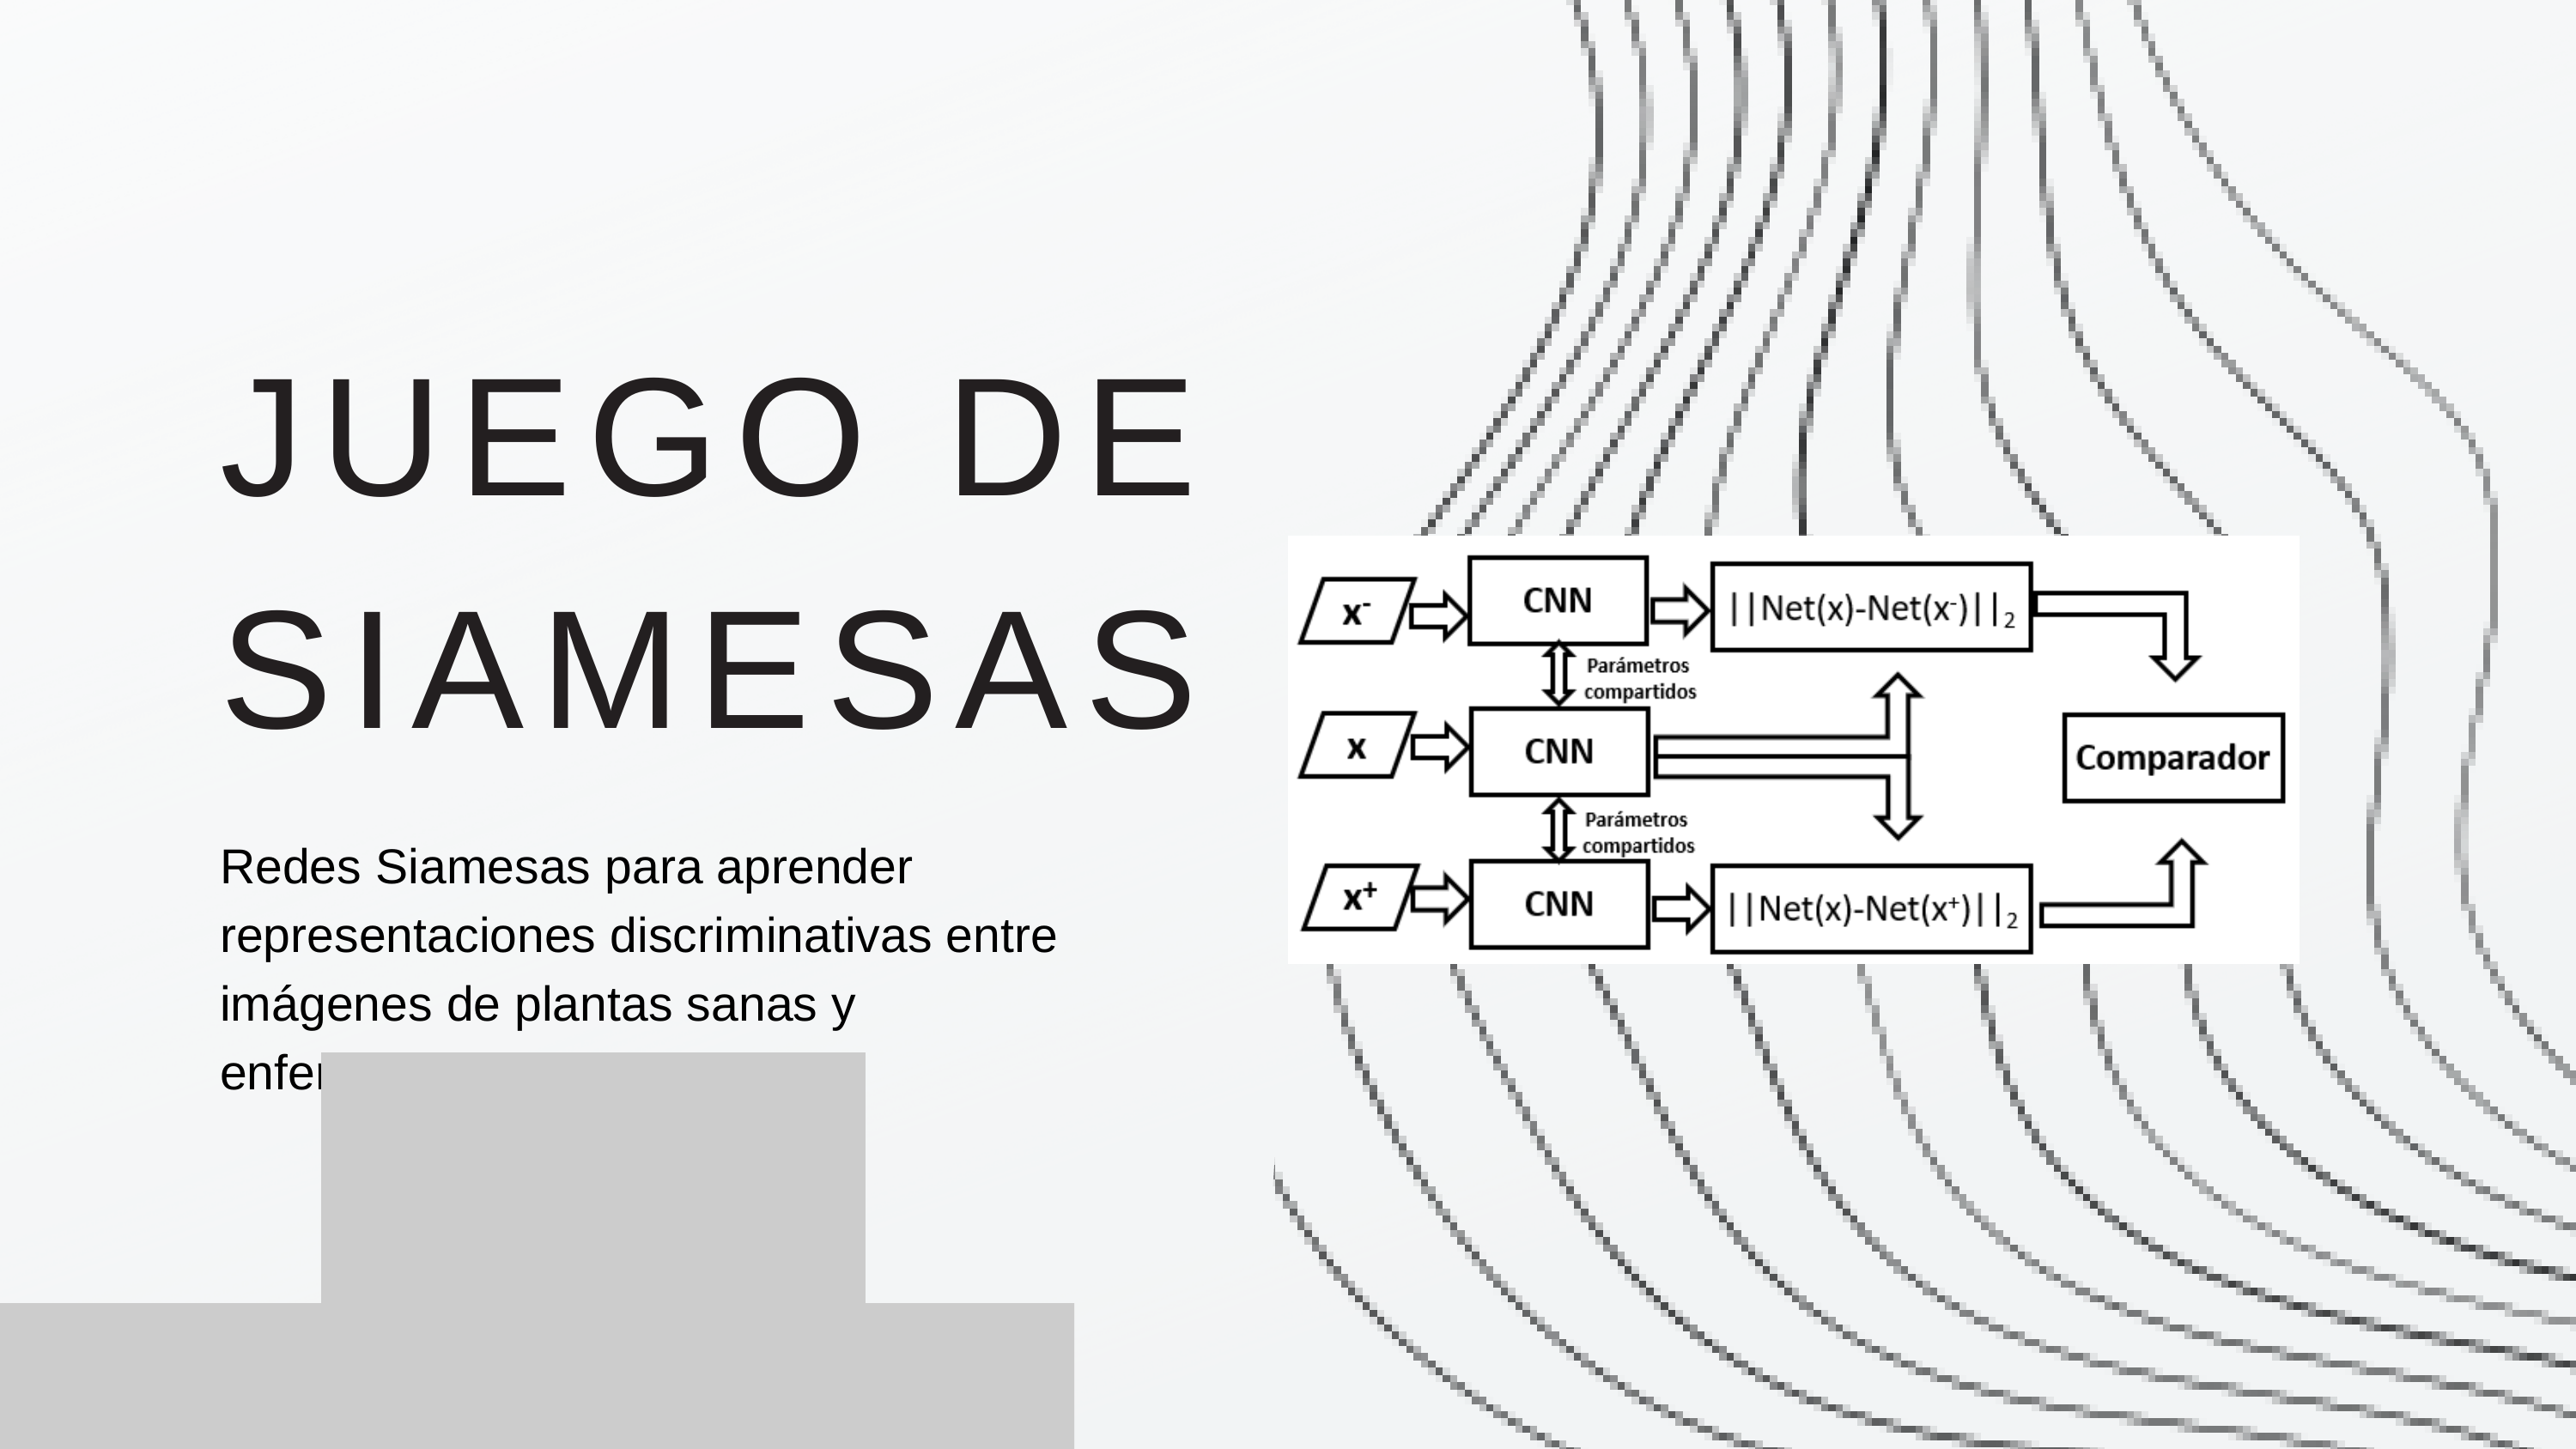

JUEGO DE SIAMESAS

Redes Siamesas para aprender representaciones discriminativas entre imágenes de plantas sanas y enfermas.